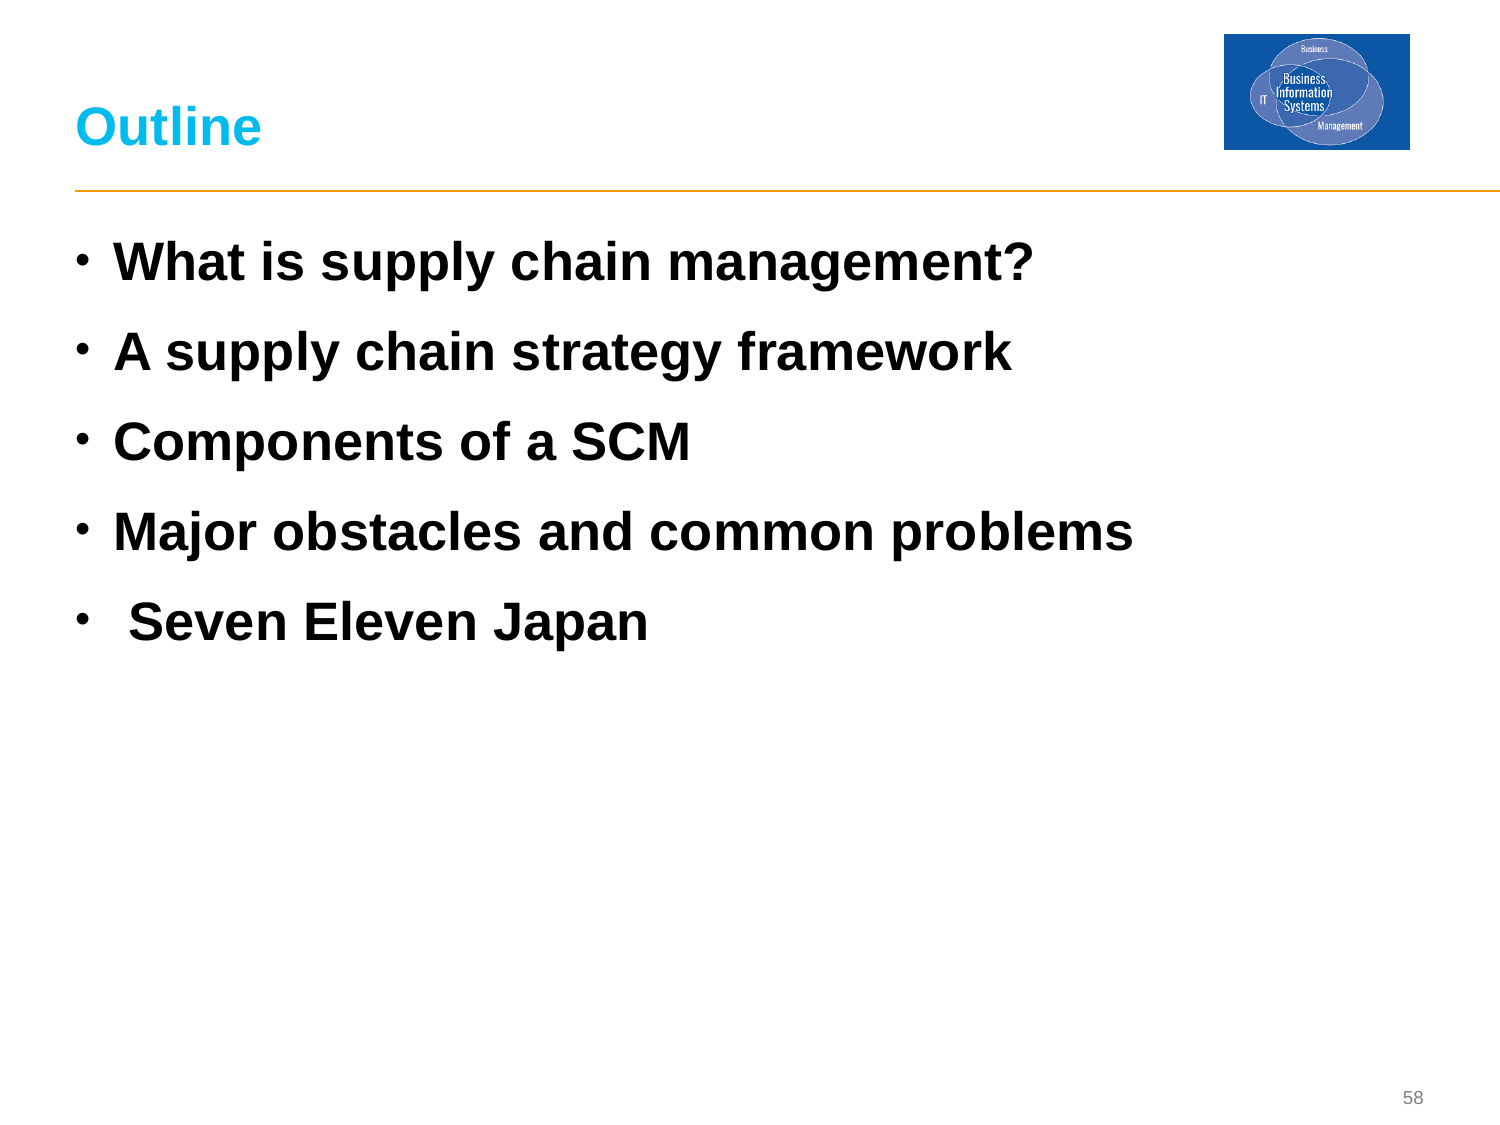

# Outline
What is supply chain management?
A supply chain strategy framework
Components of a SCM
Major obstacles and common problems
 Seven Eleven Japan